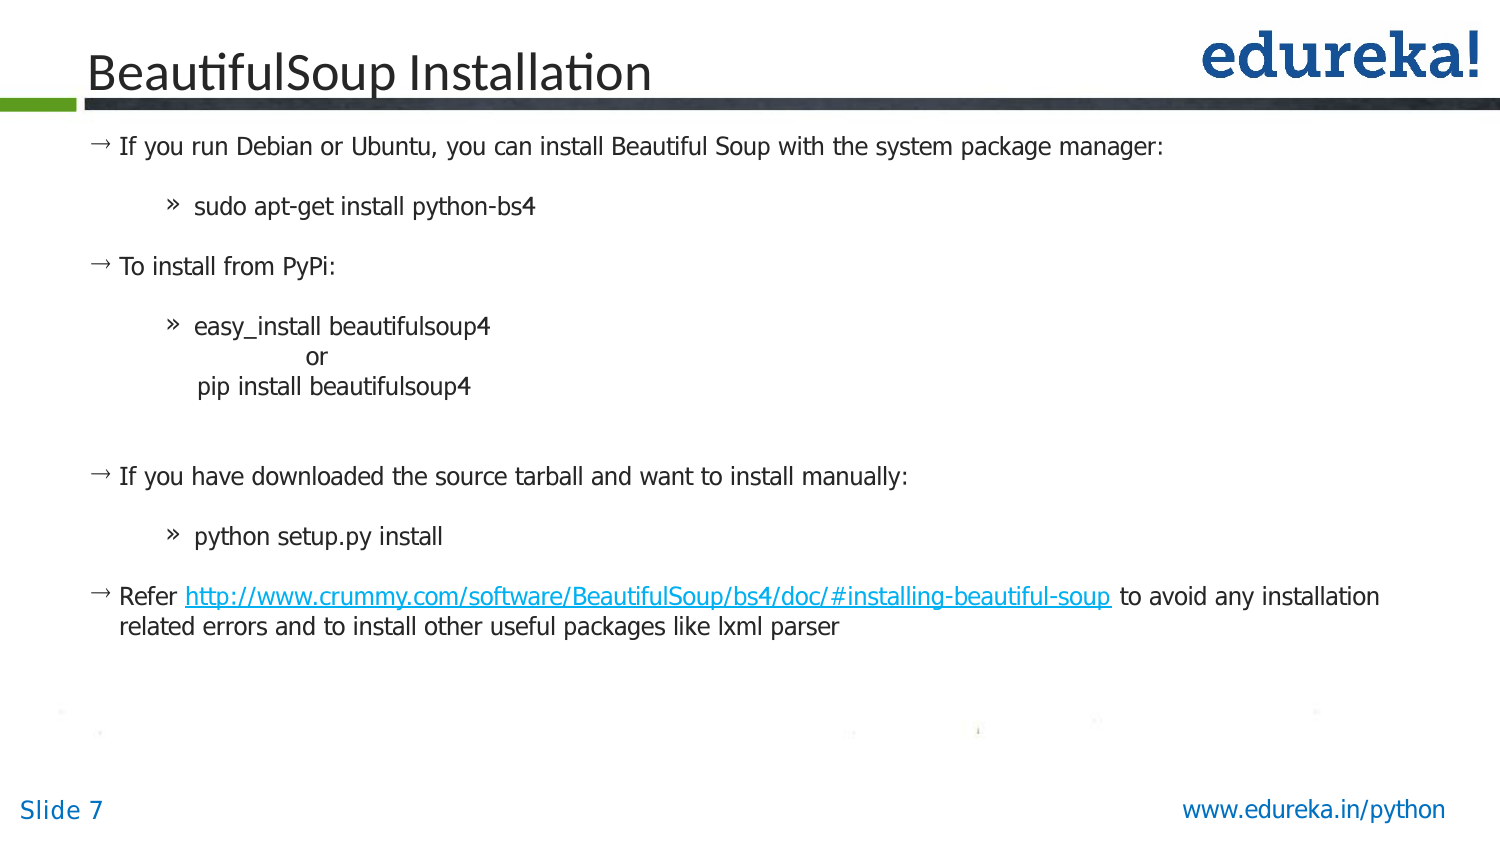

BeautifulSoup Installation
If you run Debian or Ubuntu, you can install Beautiful Soup with the system package manager:

sudo apt-get install python-bs4

To install from PyPi:

easy_install beautifulsoup4
                  or
    pip install beautifulsoup4

If you have downloaded the source tarball and want to install manually:

python setup.py install

Refer http://www.crummy.com/software/BeautifulSoup/bs4/doc/#installing-beautiful-soup to avoid any installation related errors and to install other useful packages like lxml parser